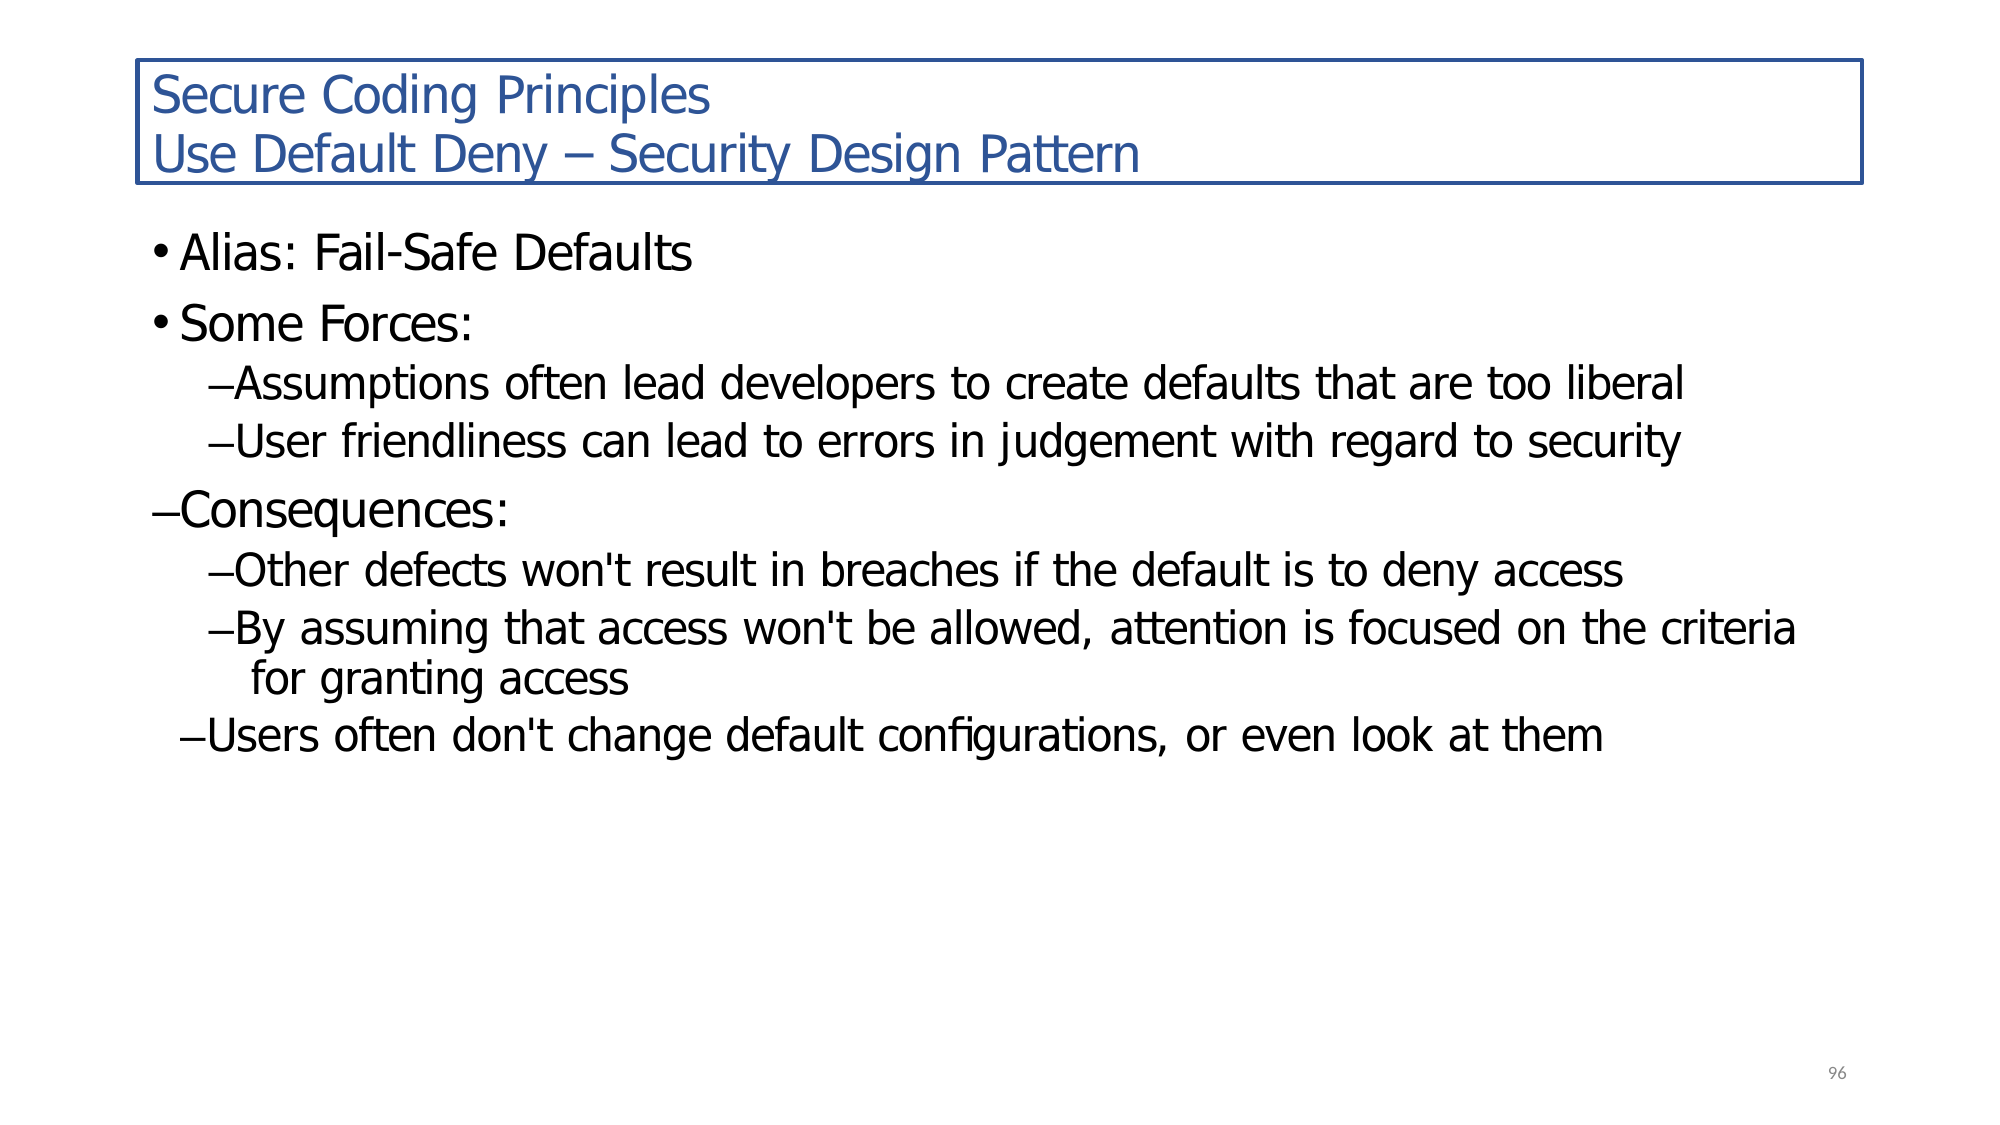

Secure Coding Principles
Use Default Deny – Security Design Pattern
Alias: Fail-Safe Defaults
Some Forces:
–Assumptions often lead developers to create defaults that are too liberal
–User friendliness can lead to errors in judgement with regard to security
–Consequences:
–Other defects won't result in breaches if the default is to deny access
–By assuming that access won't be allowed, attention is focused on the criteria  for granting access
–Users often don't change default configurations, or even look at them
96